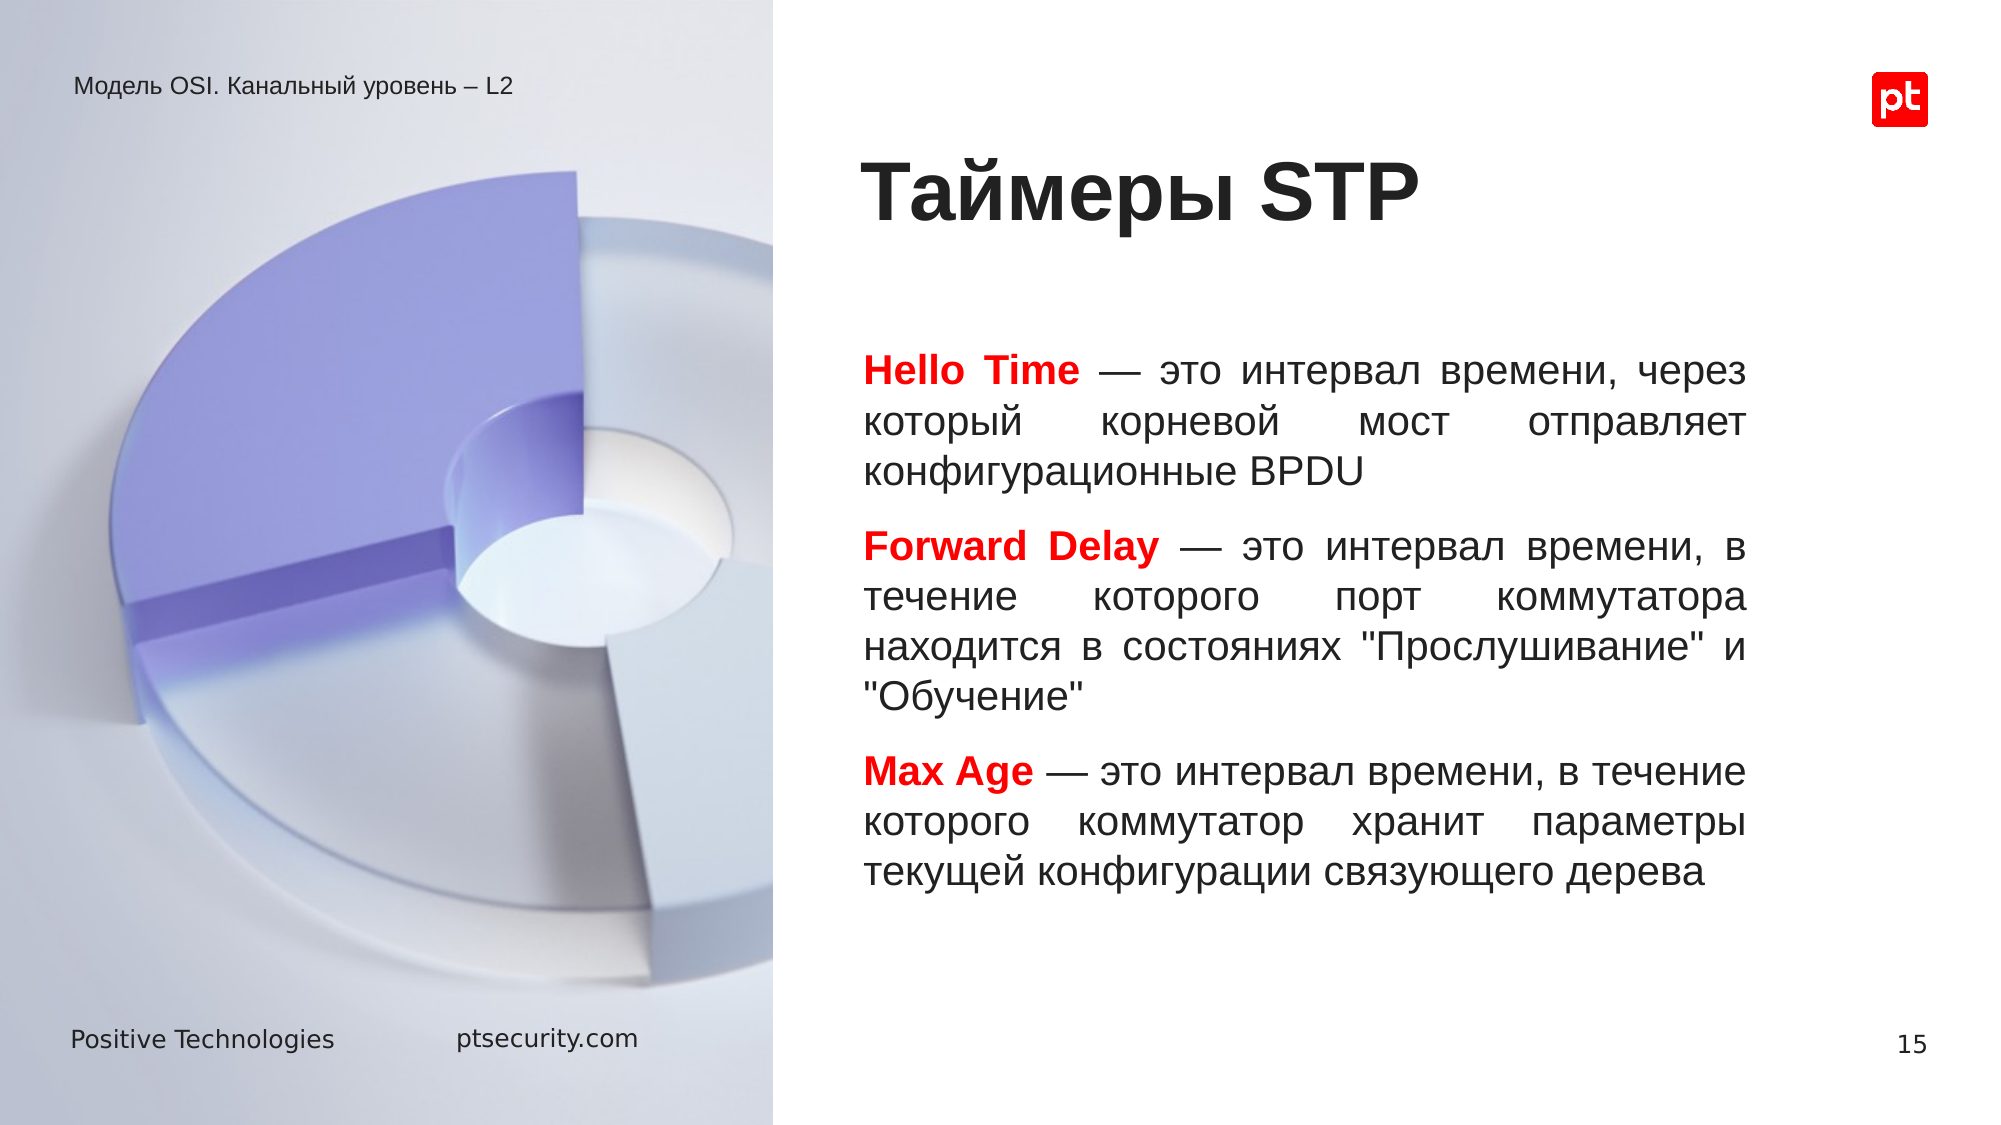

Модель OSI. Канальный уровень – L2
# Таймеры STP
Hello Time — это интервал времени, через который корневой мост отправляет конфигурационные BPDU
Forward Delay — это интервал времени, в течение которого порт коммутатора находится в состояниях "Прослушивание" и "Обучение"
Max Age — это интервал времени, в течение которого коммутатор хранит параметры текущей конфигурации связующего дерева
15